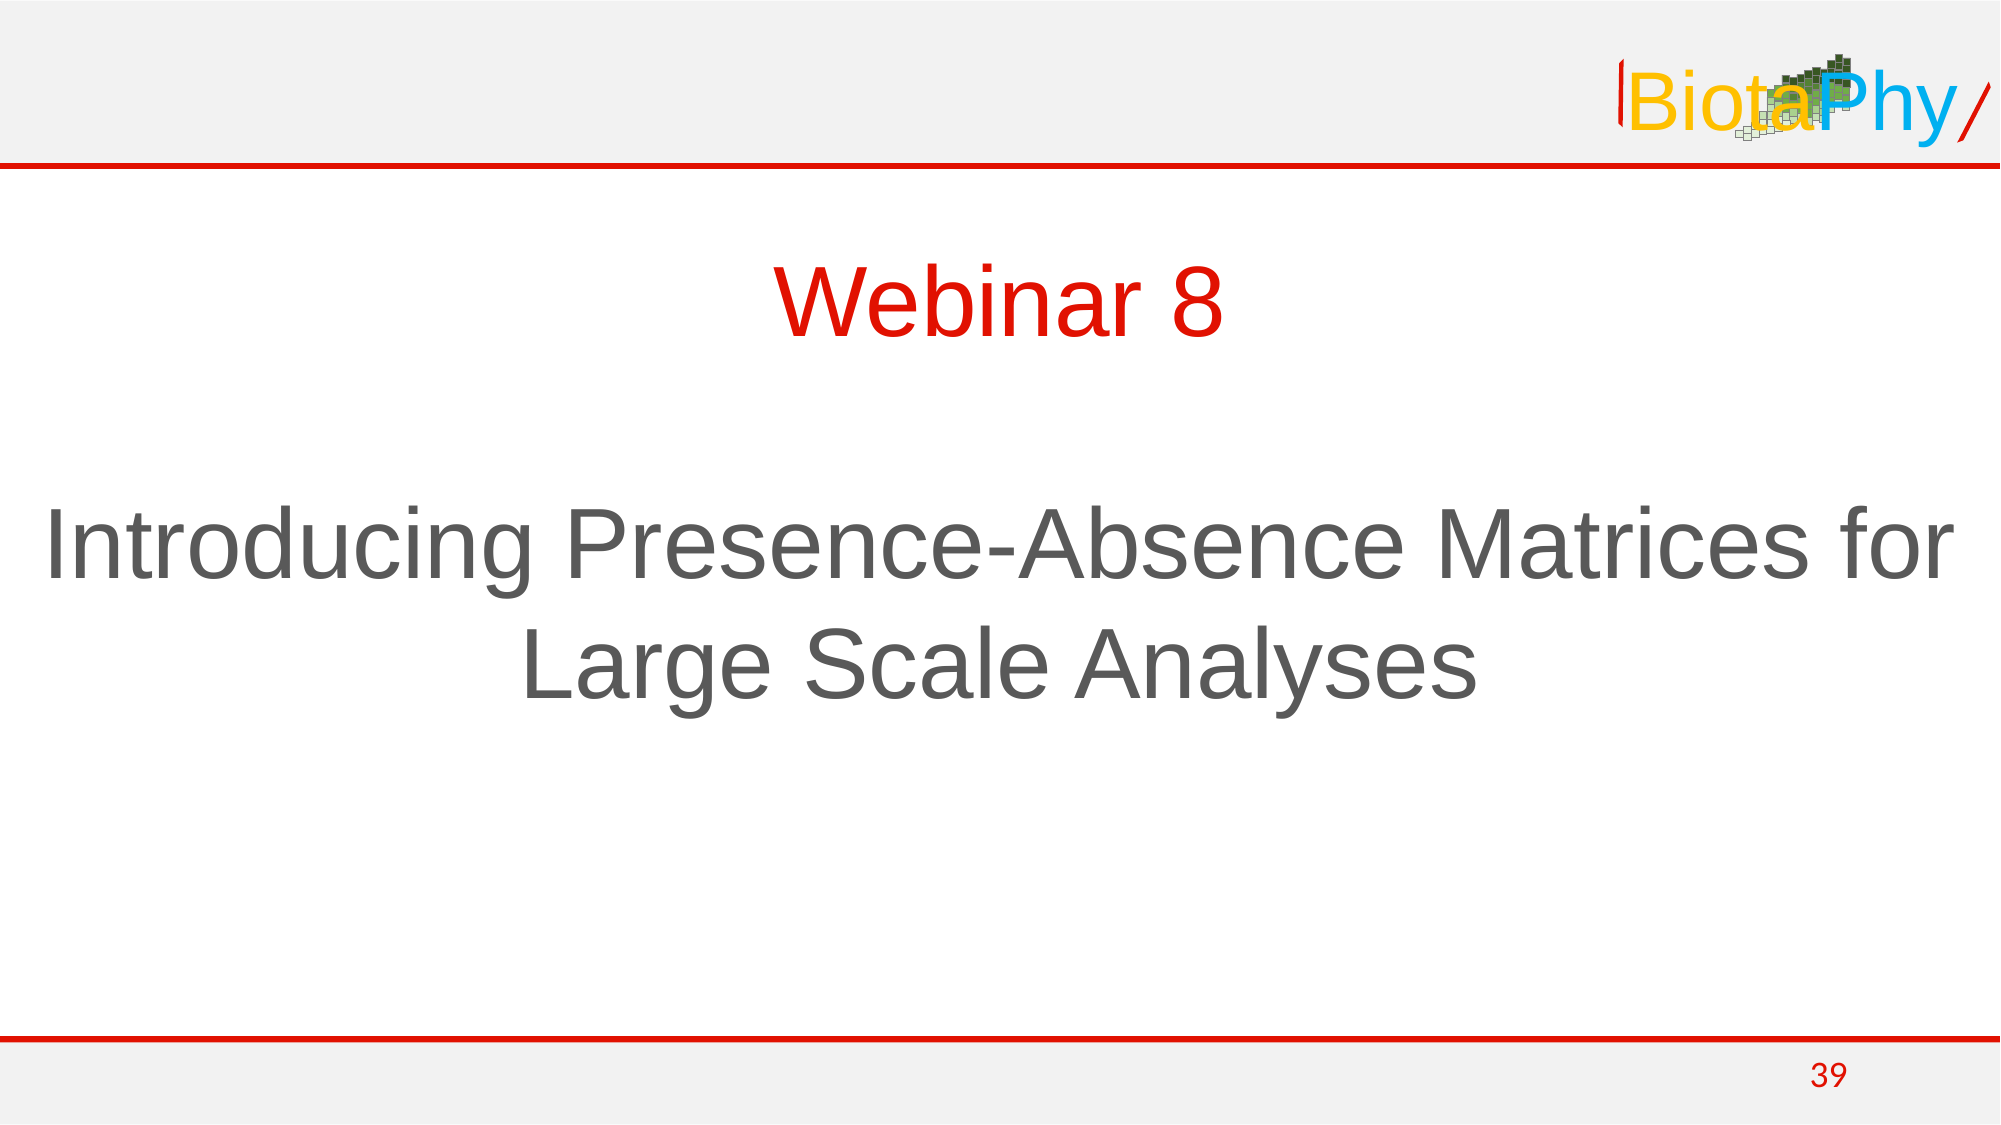

BiotaPhy

Webinar 8
Introducing Presence-Absence Matrices for Large Scale Analyses

39